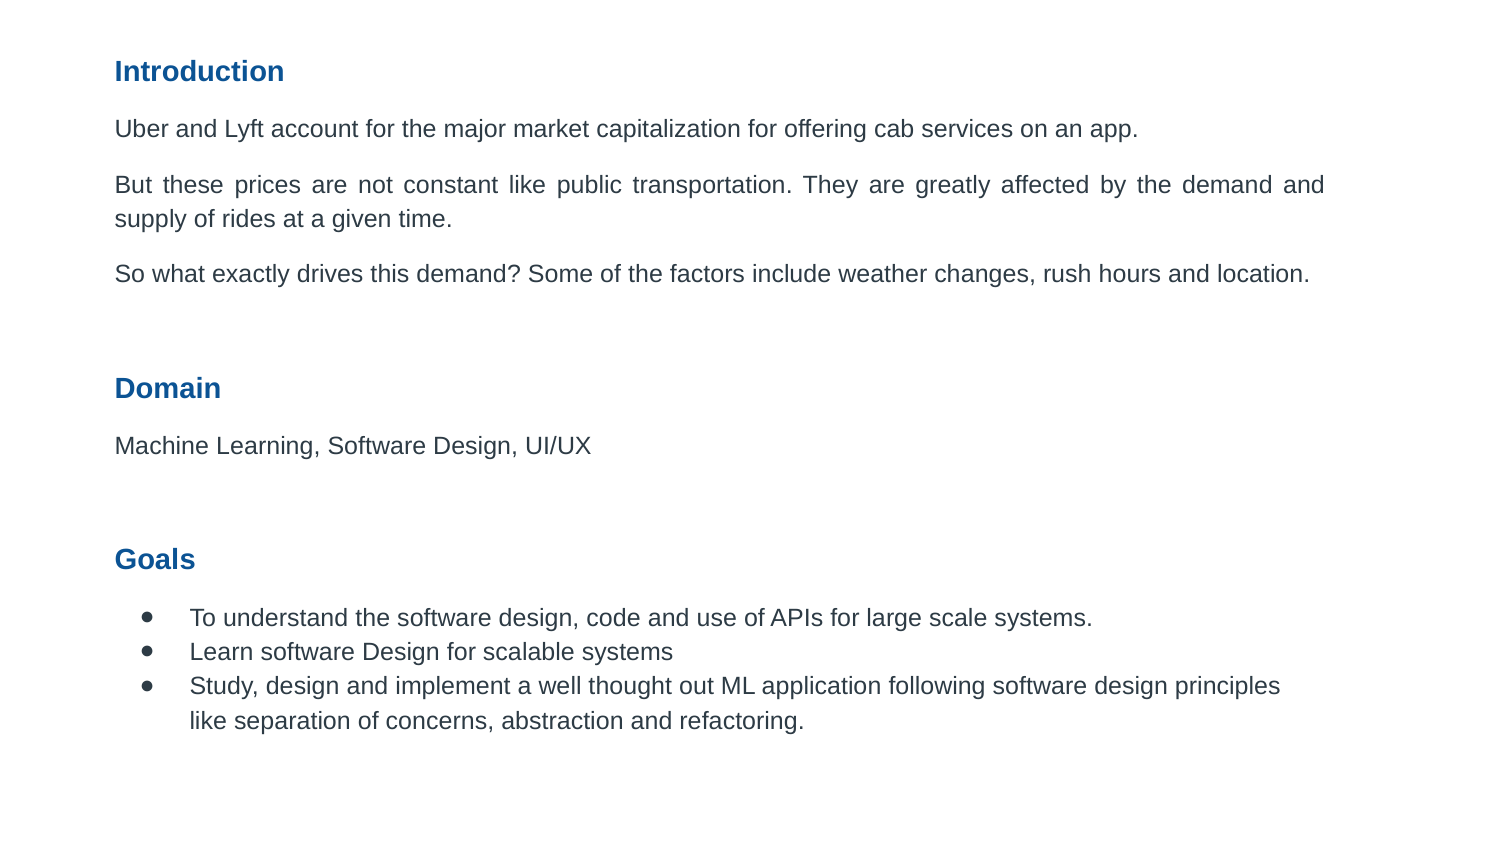

Introduction
Uber and Lyft account for the major market capitalization for offering cab services on an app.
But these prices are not constant like public transportation. They are greatly affected by the demand and supply of rides at a given time.
So what exactly drives this demand? Some of the factors include weather changes, rush hours and location.

Domain
Machine Learning, Software Design, UI/UX

Goals
To understand the software design, code and use of APIs for large scale systems.
Learn software Design for scalable systems
Study, design and implement a well thought out ML application following software design principles like separation of concerns, abstraction and refactoring.